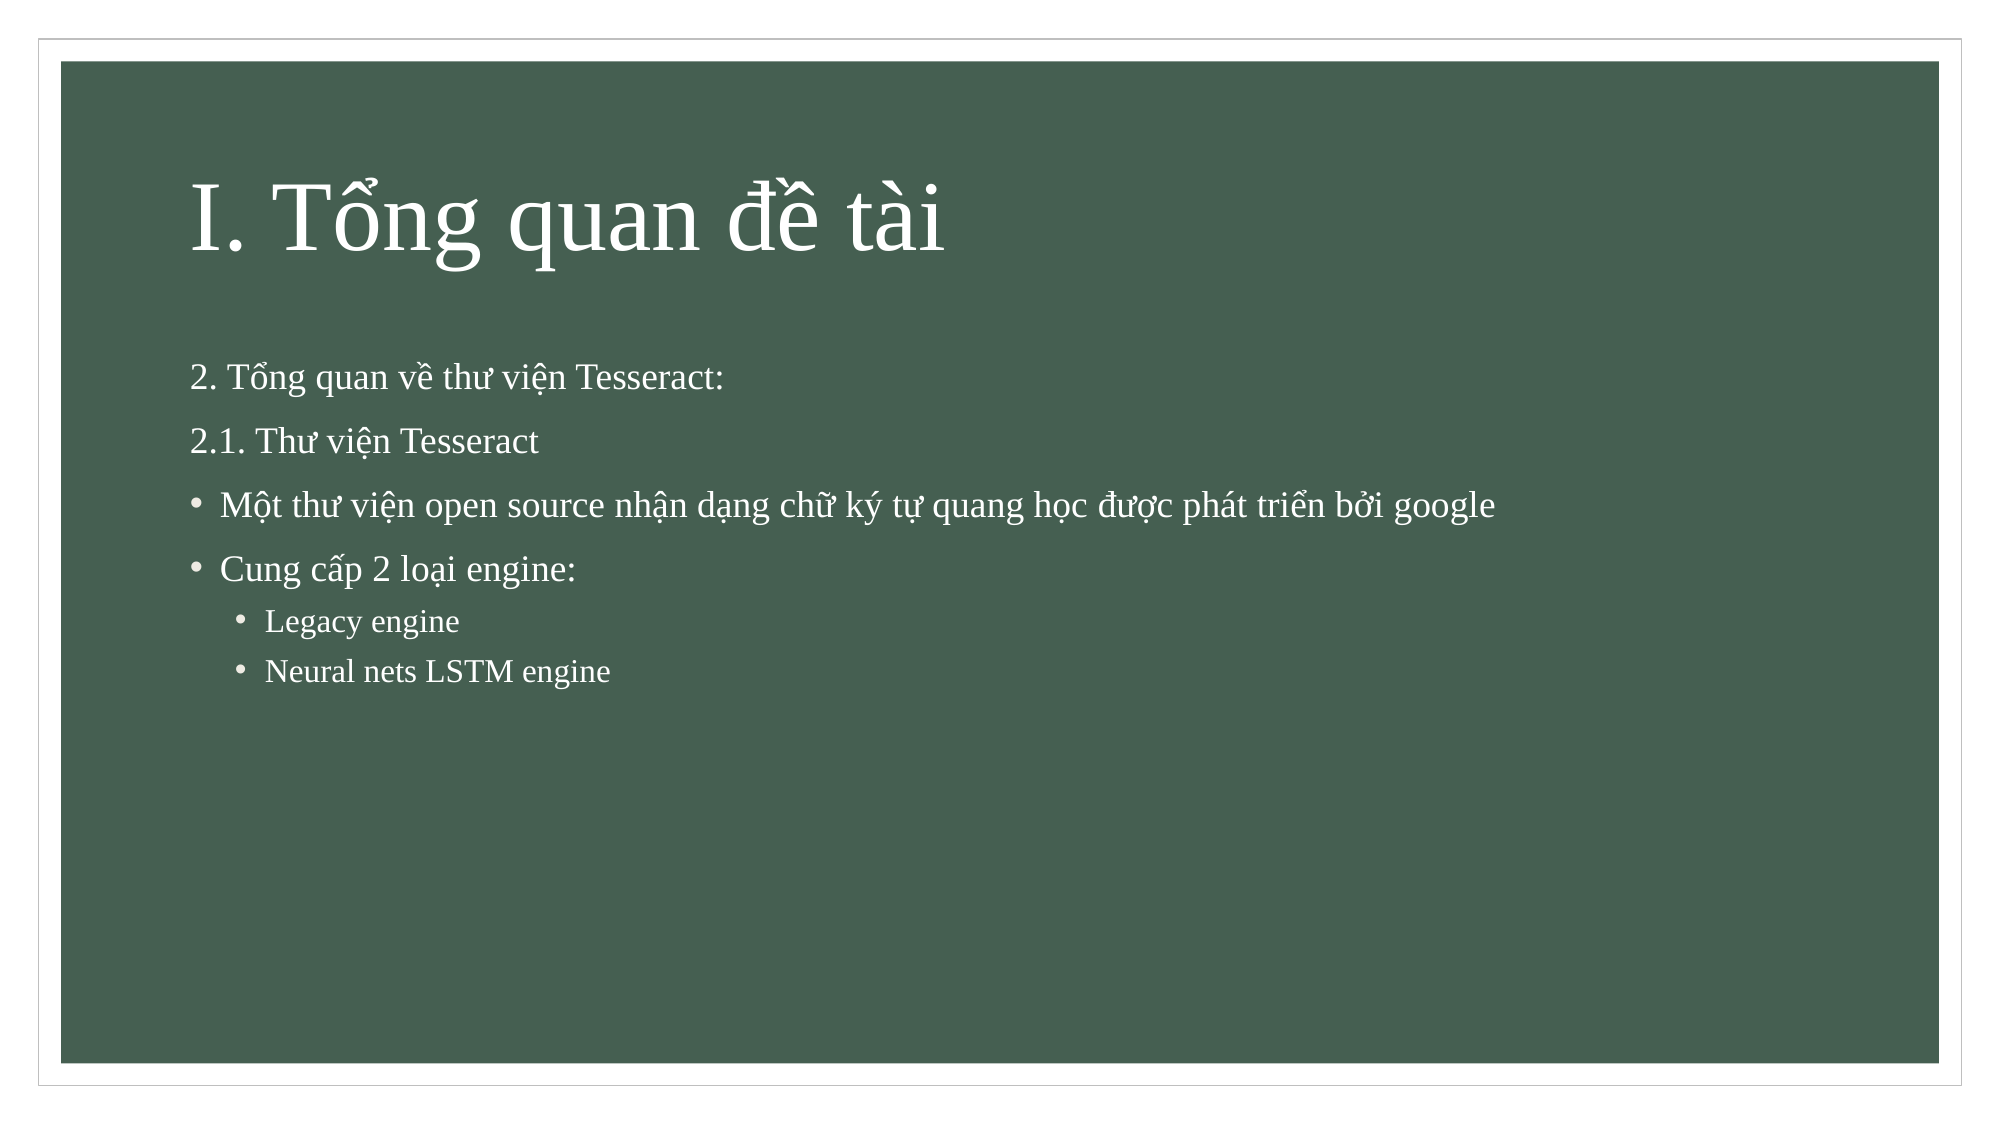

# I. Tổng quan đề tài
2. Tổng quan về thư viện Tesseract:
2.1. Thư viện Tesseract
Một thư viện open source nhận dạng chữ ký tự quang học được phát triển bởi google
Cung cấp 2 loại engine:
Legacy engine
Neural nets LSTM engine